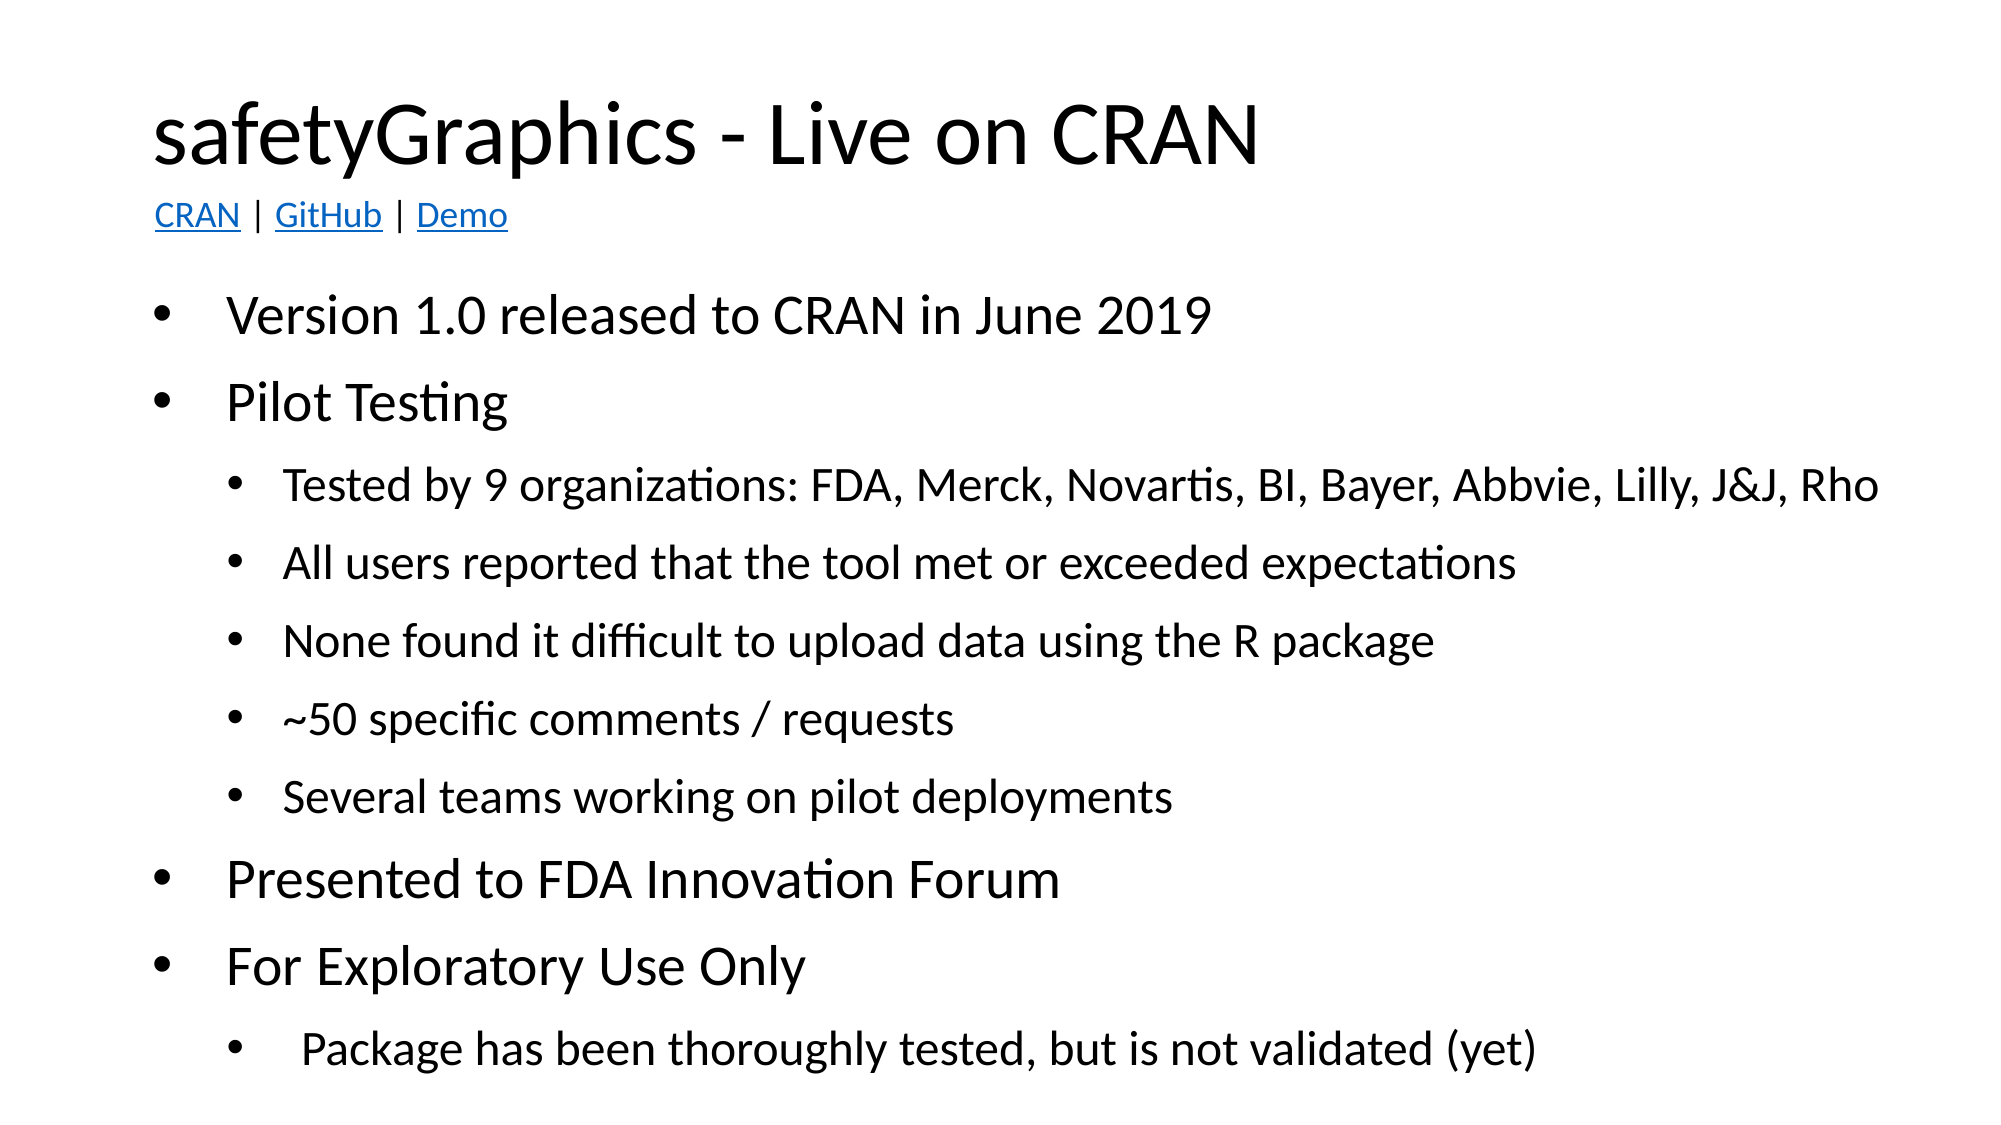

# safetyGraphics - Live on CRAN
CRAN | GitHub | Demo
Version 1.0 released to CRAN in June 2019
Pilot Testing
Tested by 9 organizations: FDA, Merck, Novartis, BI, Bayer, Abbvie, Lilly, J&J, Rho
All users reported that the tool met or exceeded expectations
None found it difficult to upload data using the R package
~50 specific comments / requests
Several teams working on pilot deployments
Presented to FDA Innovation Forum
For Exploratory Use Only
Package has been thoroughly tested, but is not validated (yet)